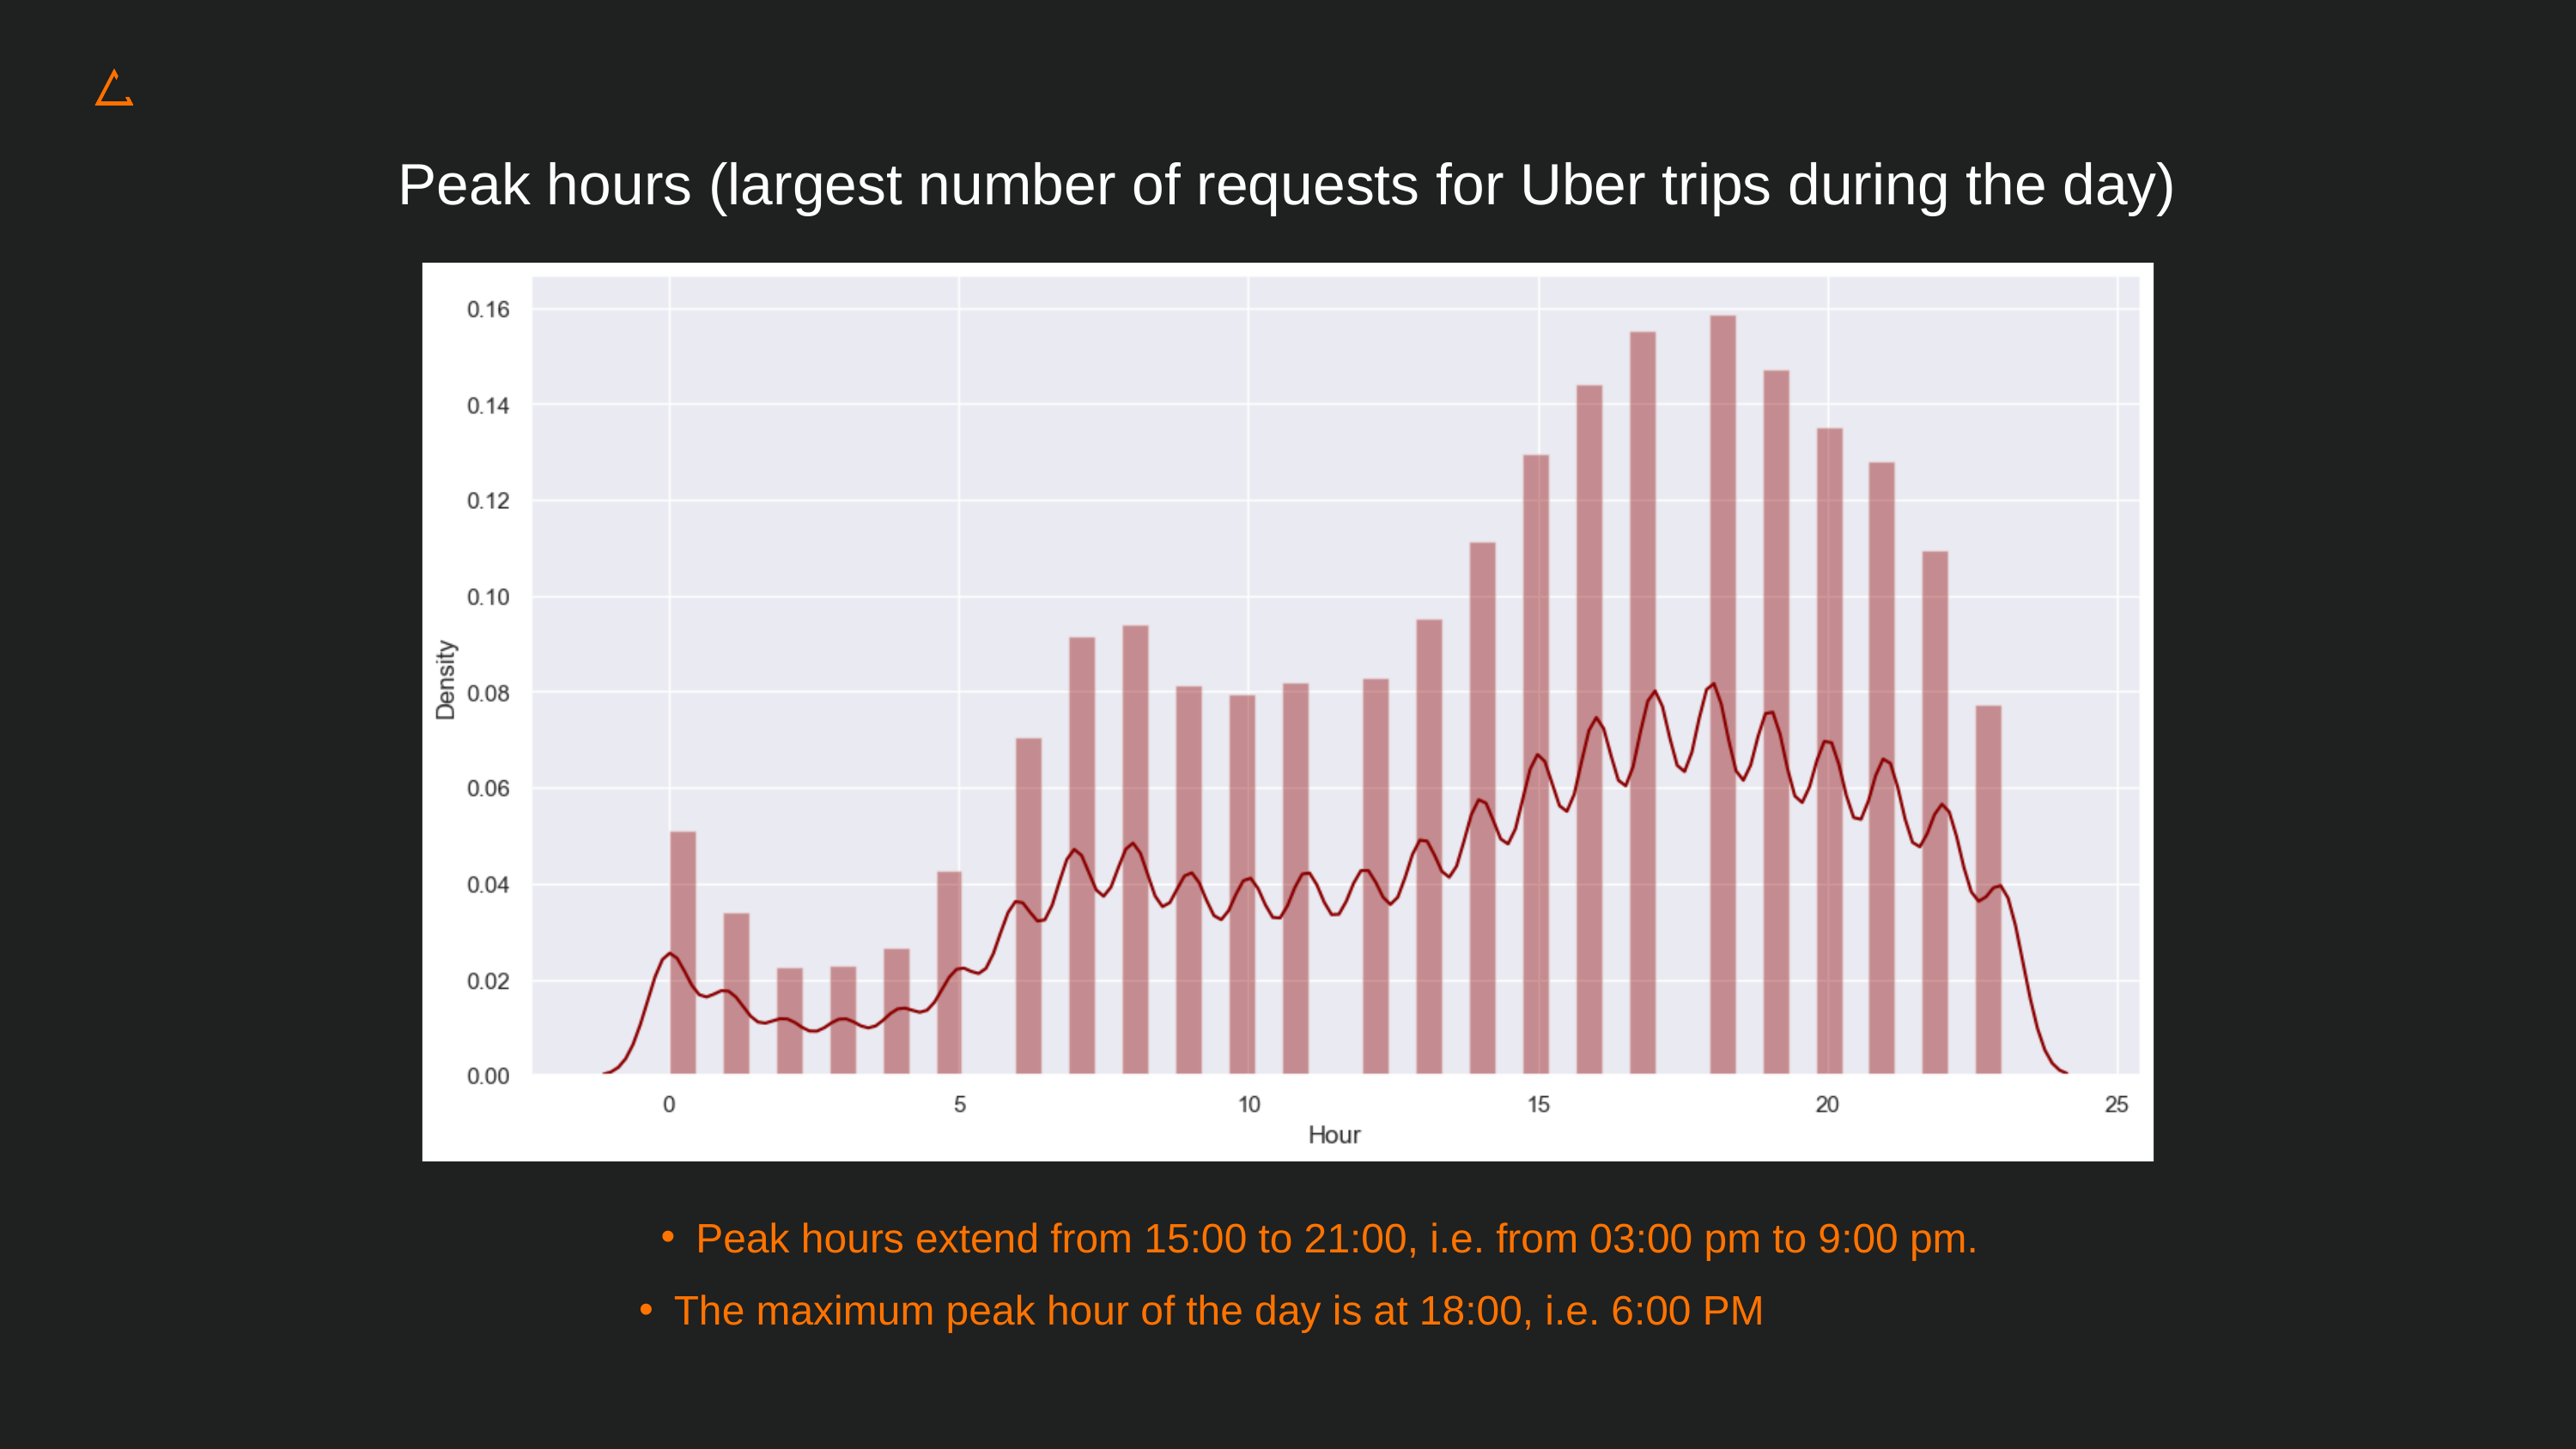

Peak hours (largest number of requests for Uber trips during the day)

Peak hours extend from 15:00 to 21:00, i.e. from 03:00 pm to 9:00 pm.
The maximum peak hour of the day is at 18:00, i.e. 6:00 PM